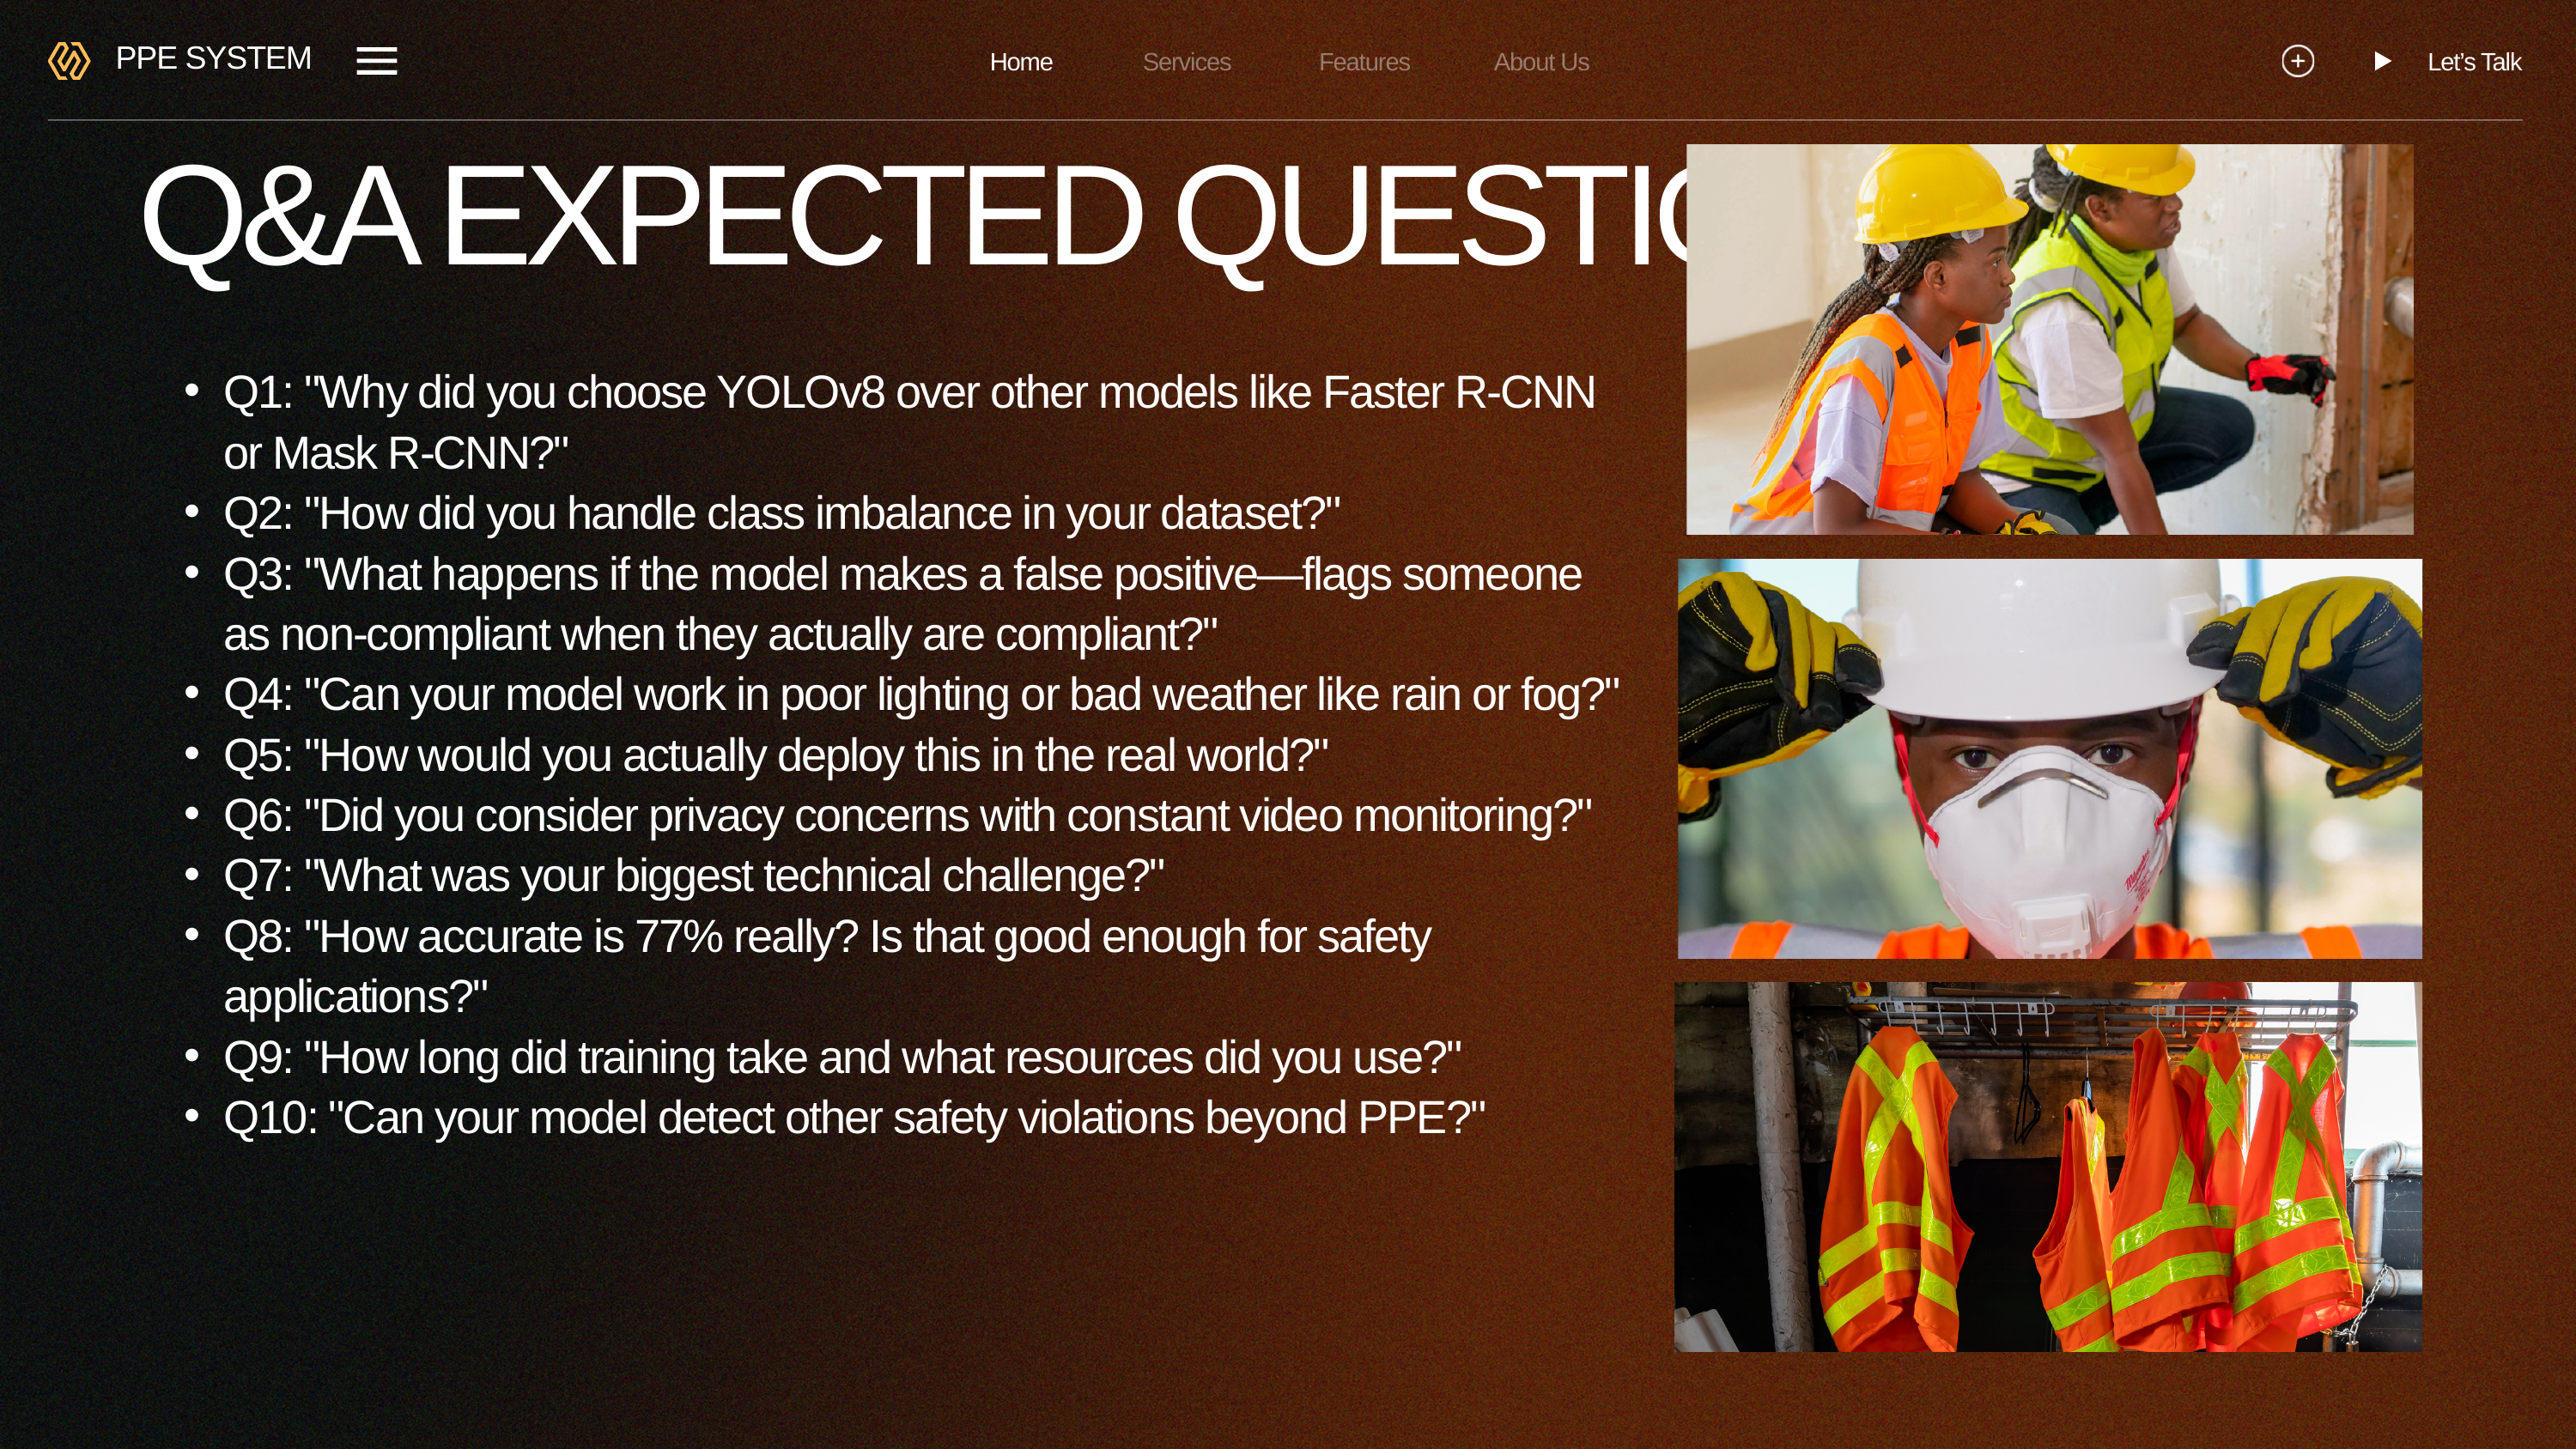

Home
Services
Features
About Us
Let’s Talk

PPE SYSTEM

Q&A EXPECTED QUESTIONS
Q1: "Why did you choose YOLOv8 over other models like Faster R-CNN or Mask R-CNN?"
Q2: "How did you handle class imbalance in your dataset?"
Q3: "What happens if the model makes a false positive—flags someone as non-compliant when they actually are compliant?"
Q4: "Can your model work in poor lighting or bad weather like rain or fog?"
Q5: "How would you actually deploy this in the real world?"
Q6: "Did you consider privacy concerns with constant video monitoring?"
Q7: "What was your biggest technical challenge?"
Q8: "How accurate is 77% really? Is that good enough for safety applications?"
Q9: "How long did training take and what resources did you use?"
Q10: "Can your model detect other safety violations beyond PPE?"